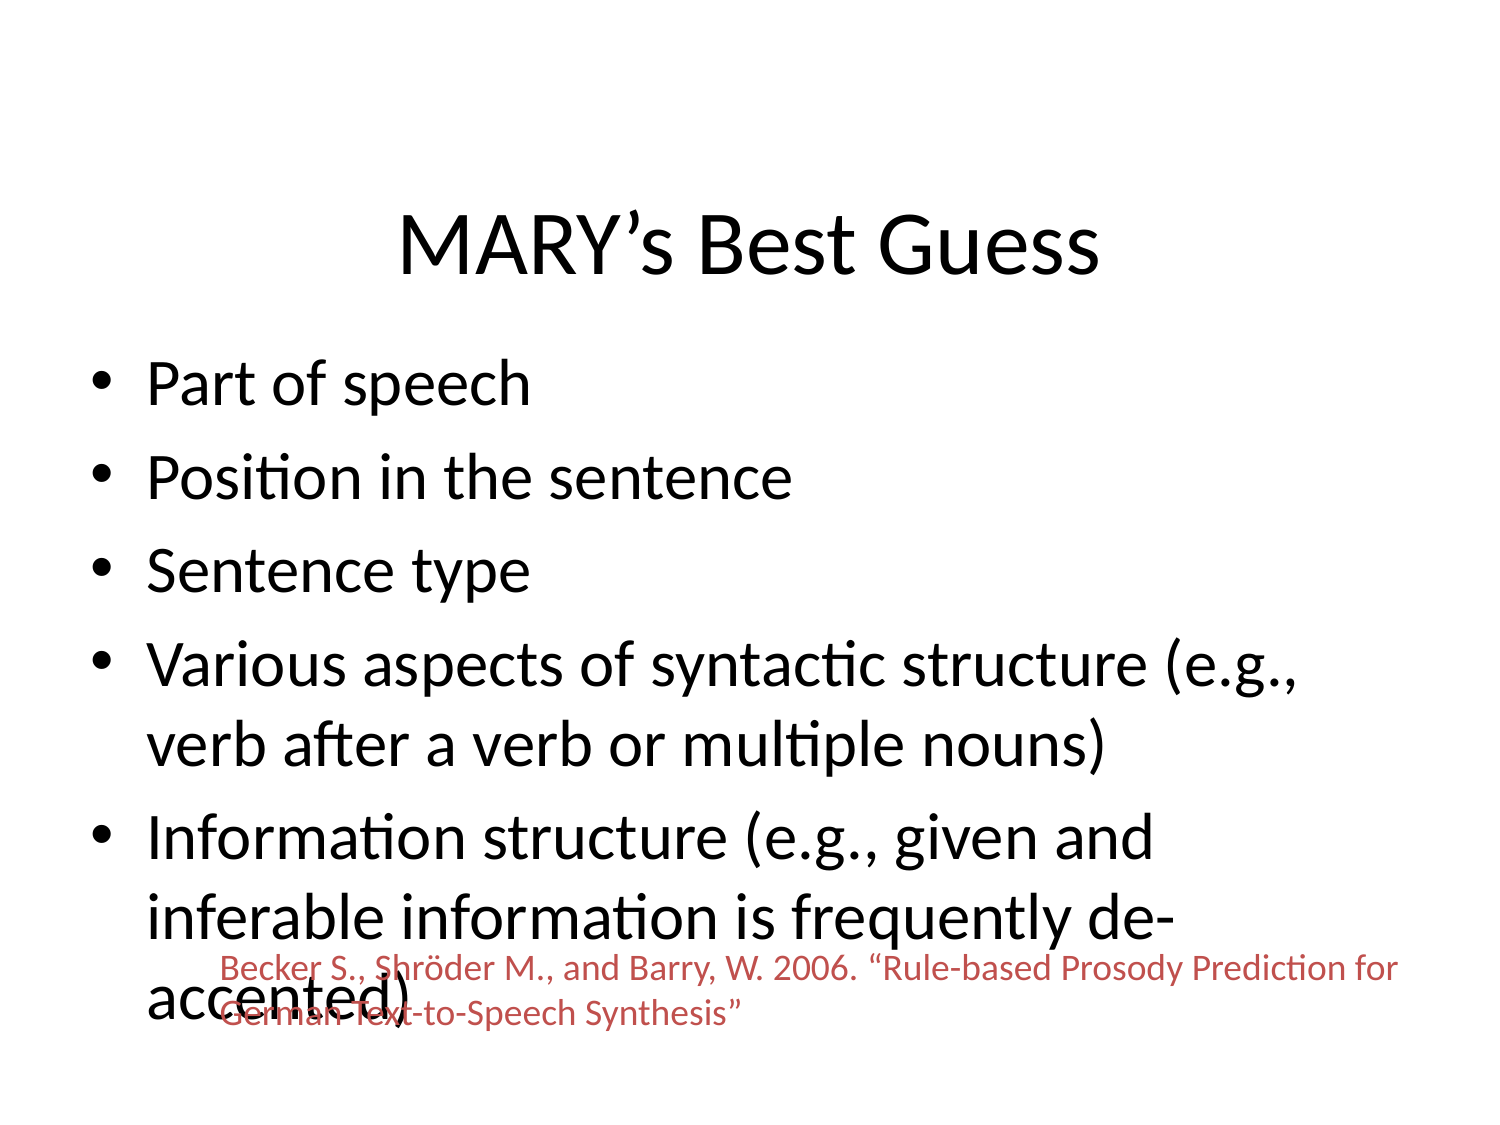

# MARY’s Best Guess
Part of speech
Position in the sentence
Sentence type
Various aspects of syntactic structure (e.g., verb after a verb or multiple nouns)
Information structure (e.g., given and inferable information is frequently de-accented)

Becker S., Shröder M., and Barry, W. 2006. “Rule-based Prosody Prediction for
German Text-to-Speech Synthesis”